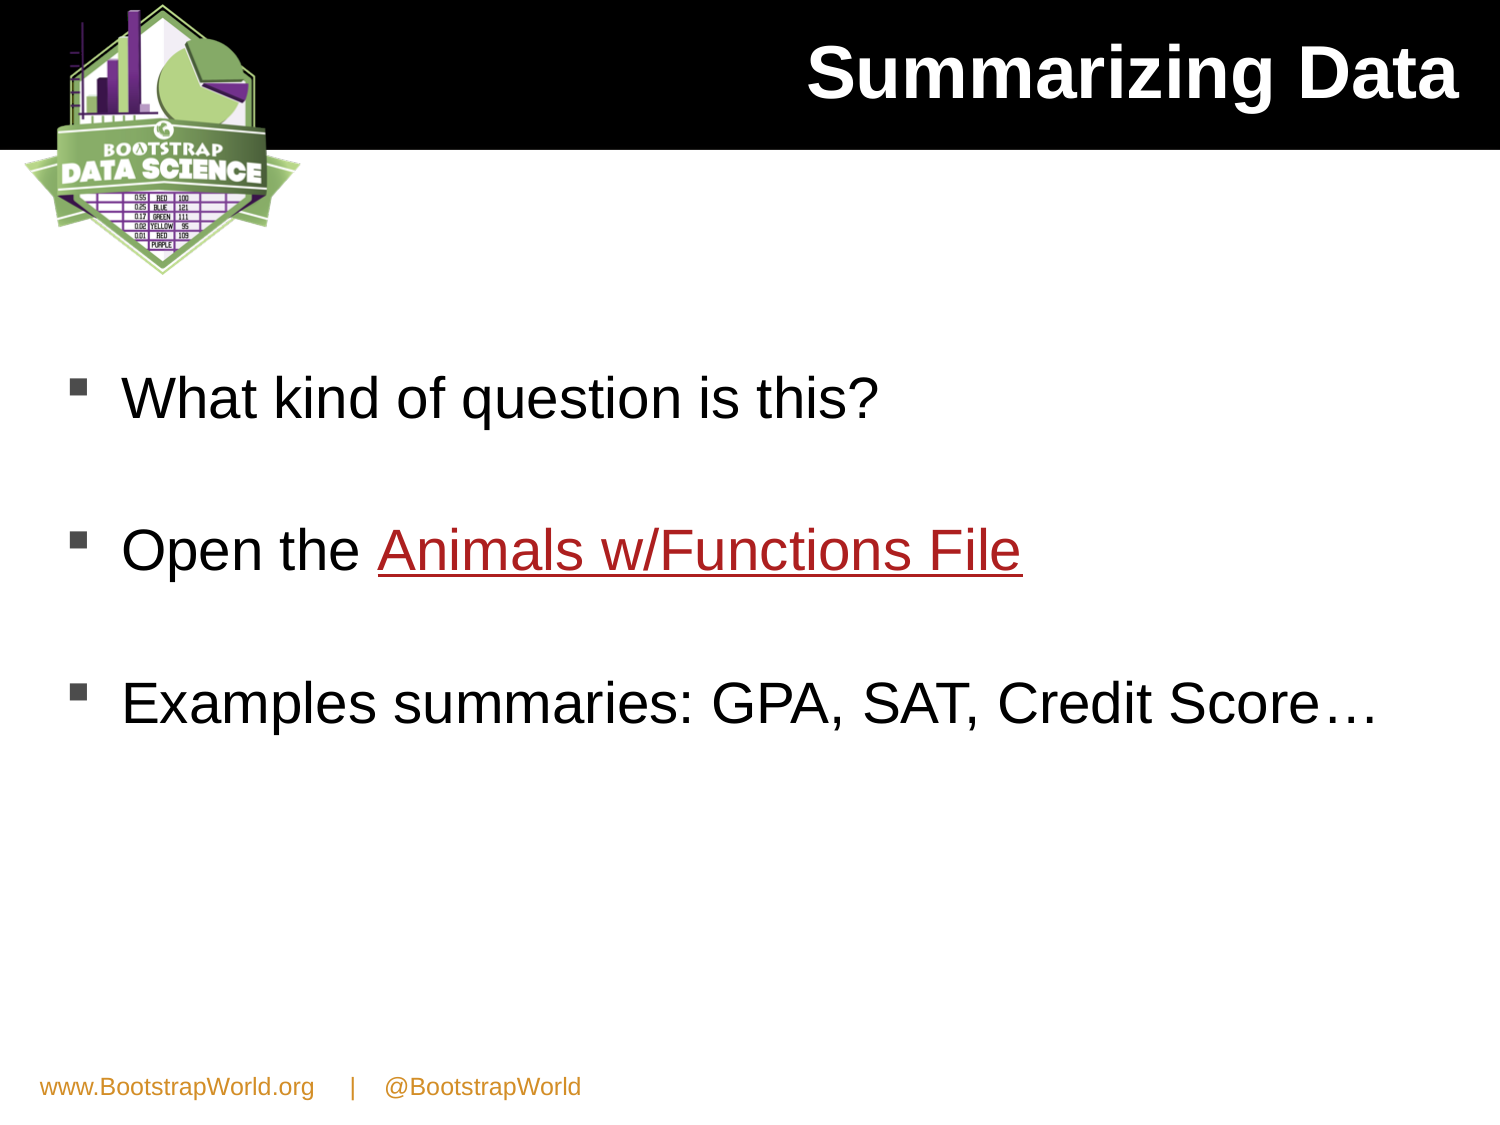

# Summarizing Data
What kind of question is this?
Open the Animals w/Functions File
Examples summaries: GPA, SAT, Credit Score…

www.BootstrapWorld.org     |    @BootstrapWorld